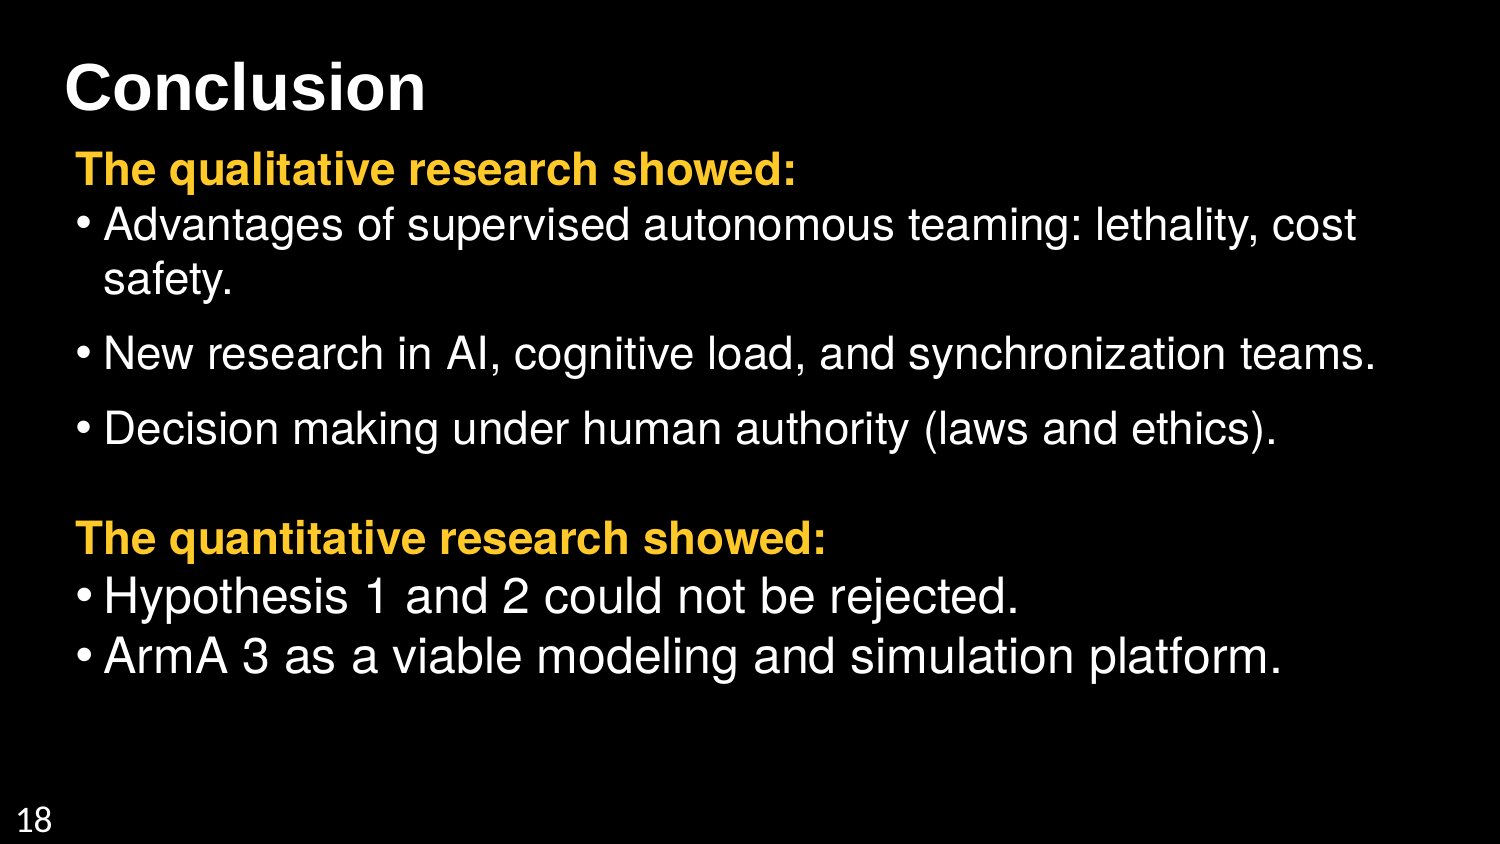

Conclusion
The qualitative research showed:
Advantages of supervised autonomous teaming: lethality, cost safety.

New research in AI, cognitive load, and synchronization teams.

Decision making under human authority (laws and ethics).

The quantitative research showed:
Hypothesis 1 and 2 could not be rejected.
ArmA 3 as a viable modeling and simulation platform.

18